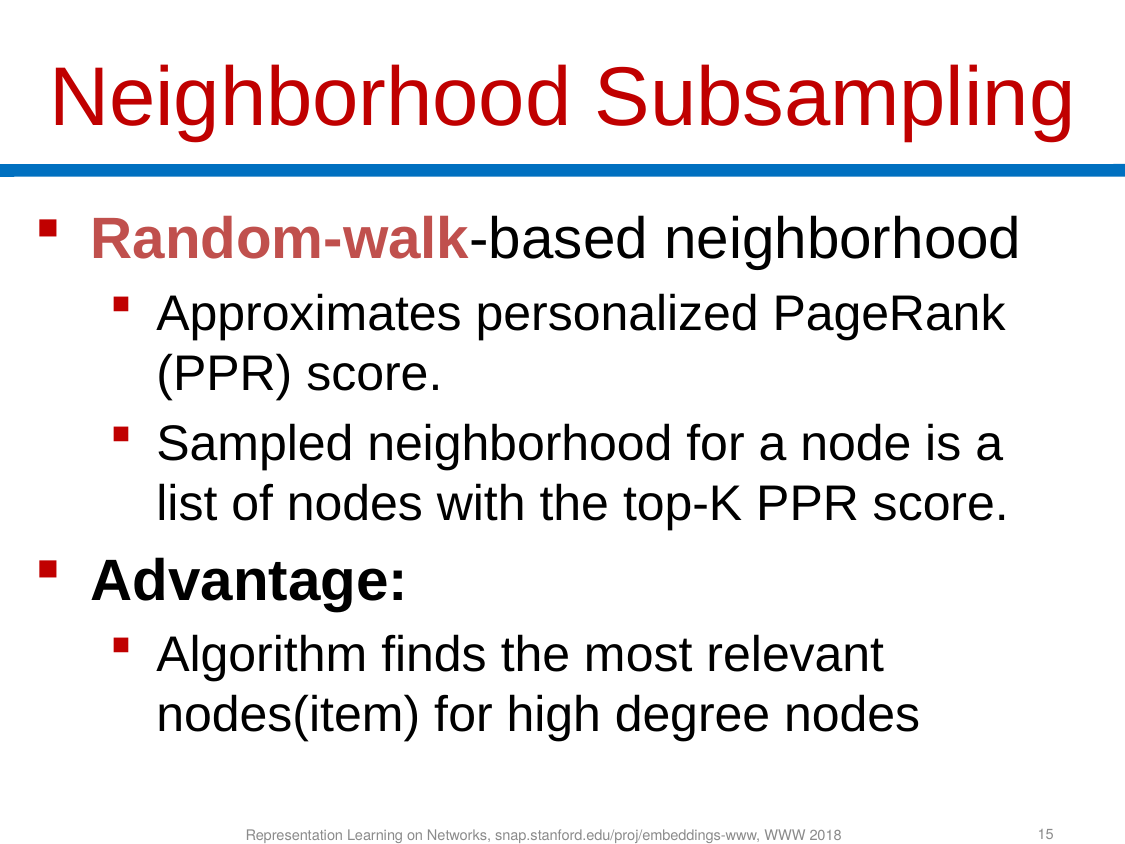

# Neighborhood Subsampling
Random-walk-based neighborhood
Approximates personalized PageRank (PPR) score.
Sampled neighborhood for a node is a list of nodes with the top-K PPR score.
Advantage:
Algorithm finds the most relevant nodes(item) for high degree nodes
15
Representation Learning on Networks, snap.stanford.edu/proj/embeddings-www, WWW 2018